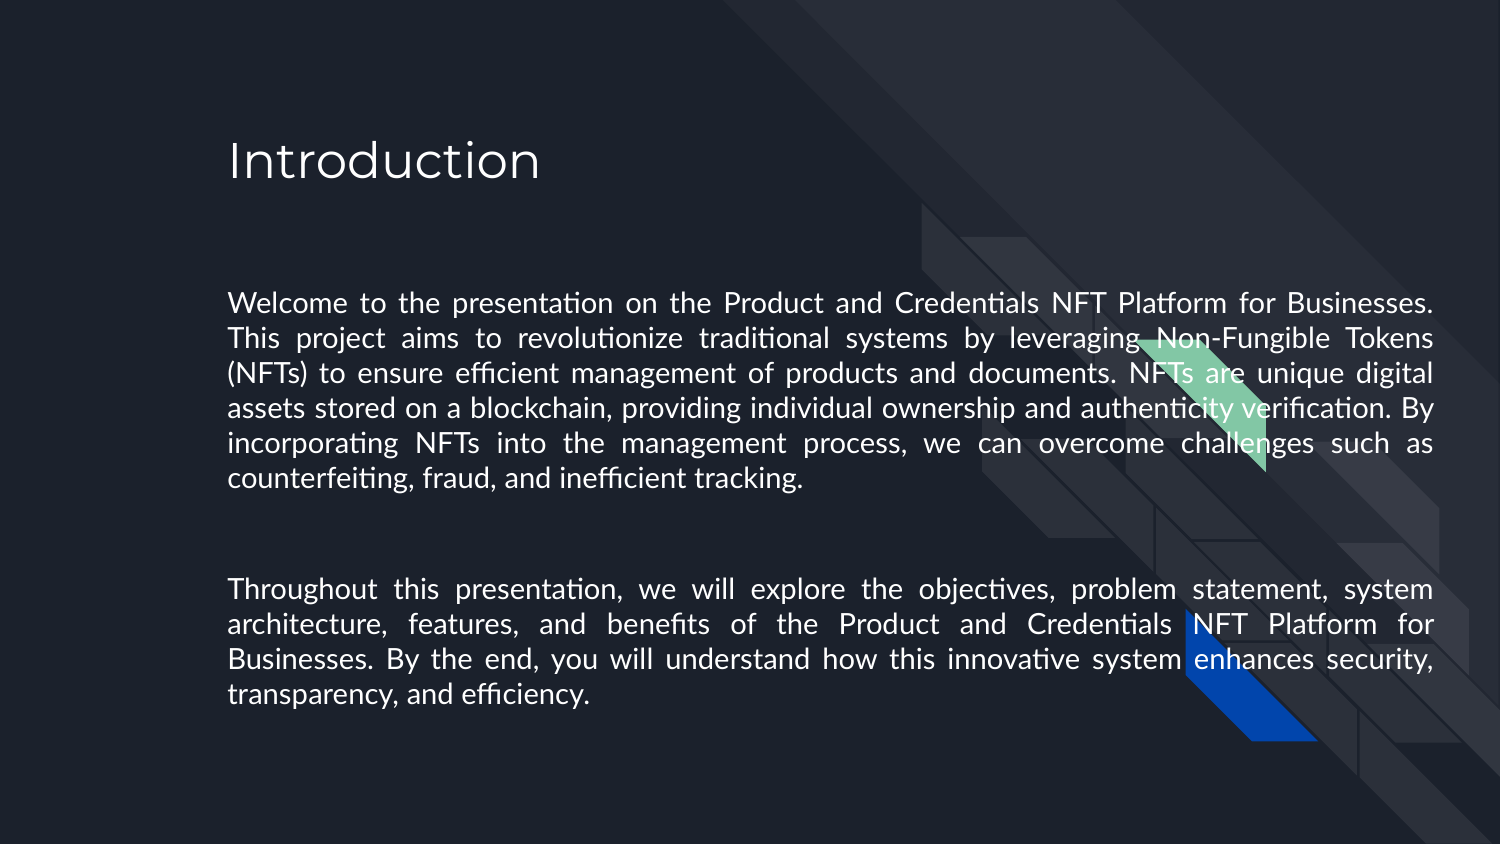

# Introduction
Welcome to the presentation on the Product and Credentials NFT Platform for Businesses. This project aims to revolutionize traditional systems by leveraging Non-Fungible Tokens (NFTs) to ensure efficient management of products and documents. NFTs are unique digital assets stored on a blockchain, providing individual ownership and authenticity verification. By incorporating NFTs into the management process, we can overcome challenges such as counterfeiting, fraud, and inefficient tracking.
Throughout this presentation, we will explore the objectives, problem statement, system architecture, features, and benefits of the Product and Credentials NFT Platform for Businesses. By the end, you will understand how this innovative system enhances security, transparency, and efficiency.